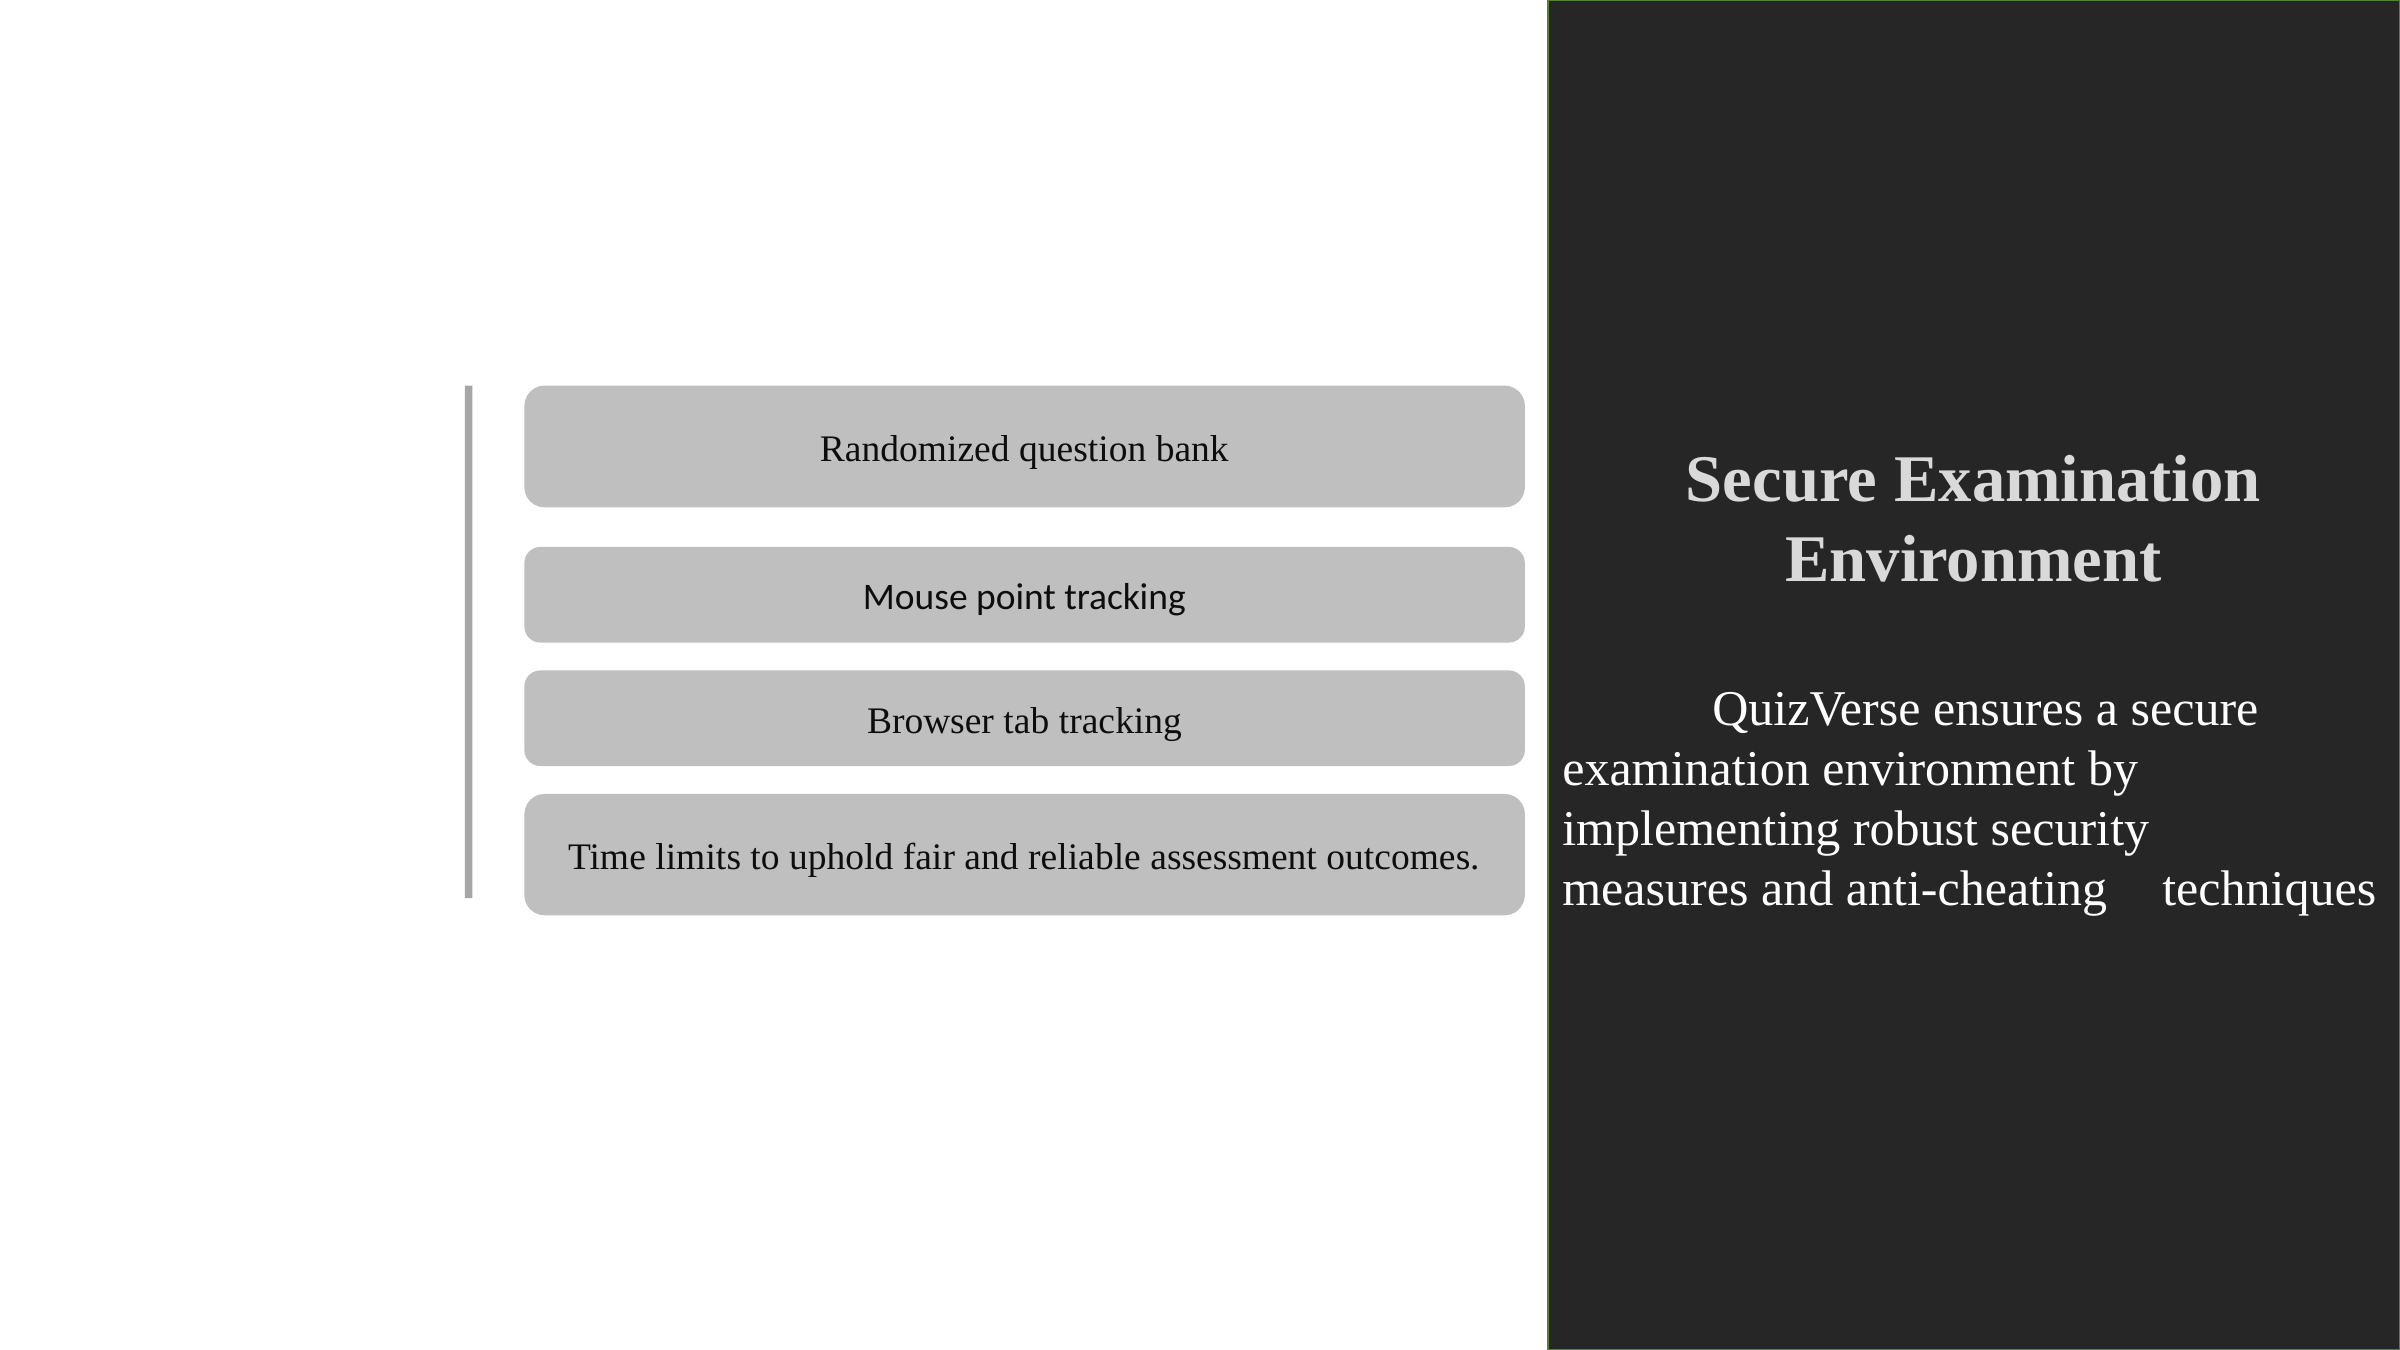

Secure Examination Environment

 	QuizVerse ensures a secure 	examination environment by 	implementing robust security 	measures and anti-cheating 	techniques
Randomized question bank

Mouse point tracking
Browser tab tracking
Time limits to uphold fair and reliable assessment outcomes.